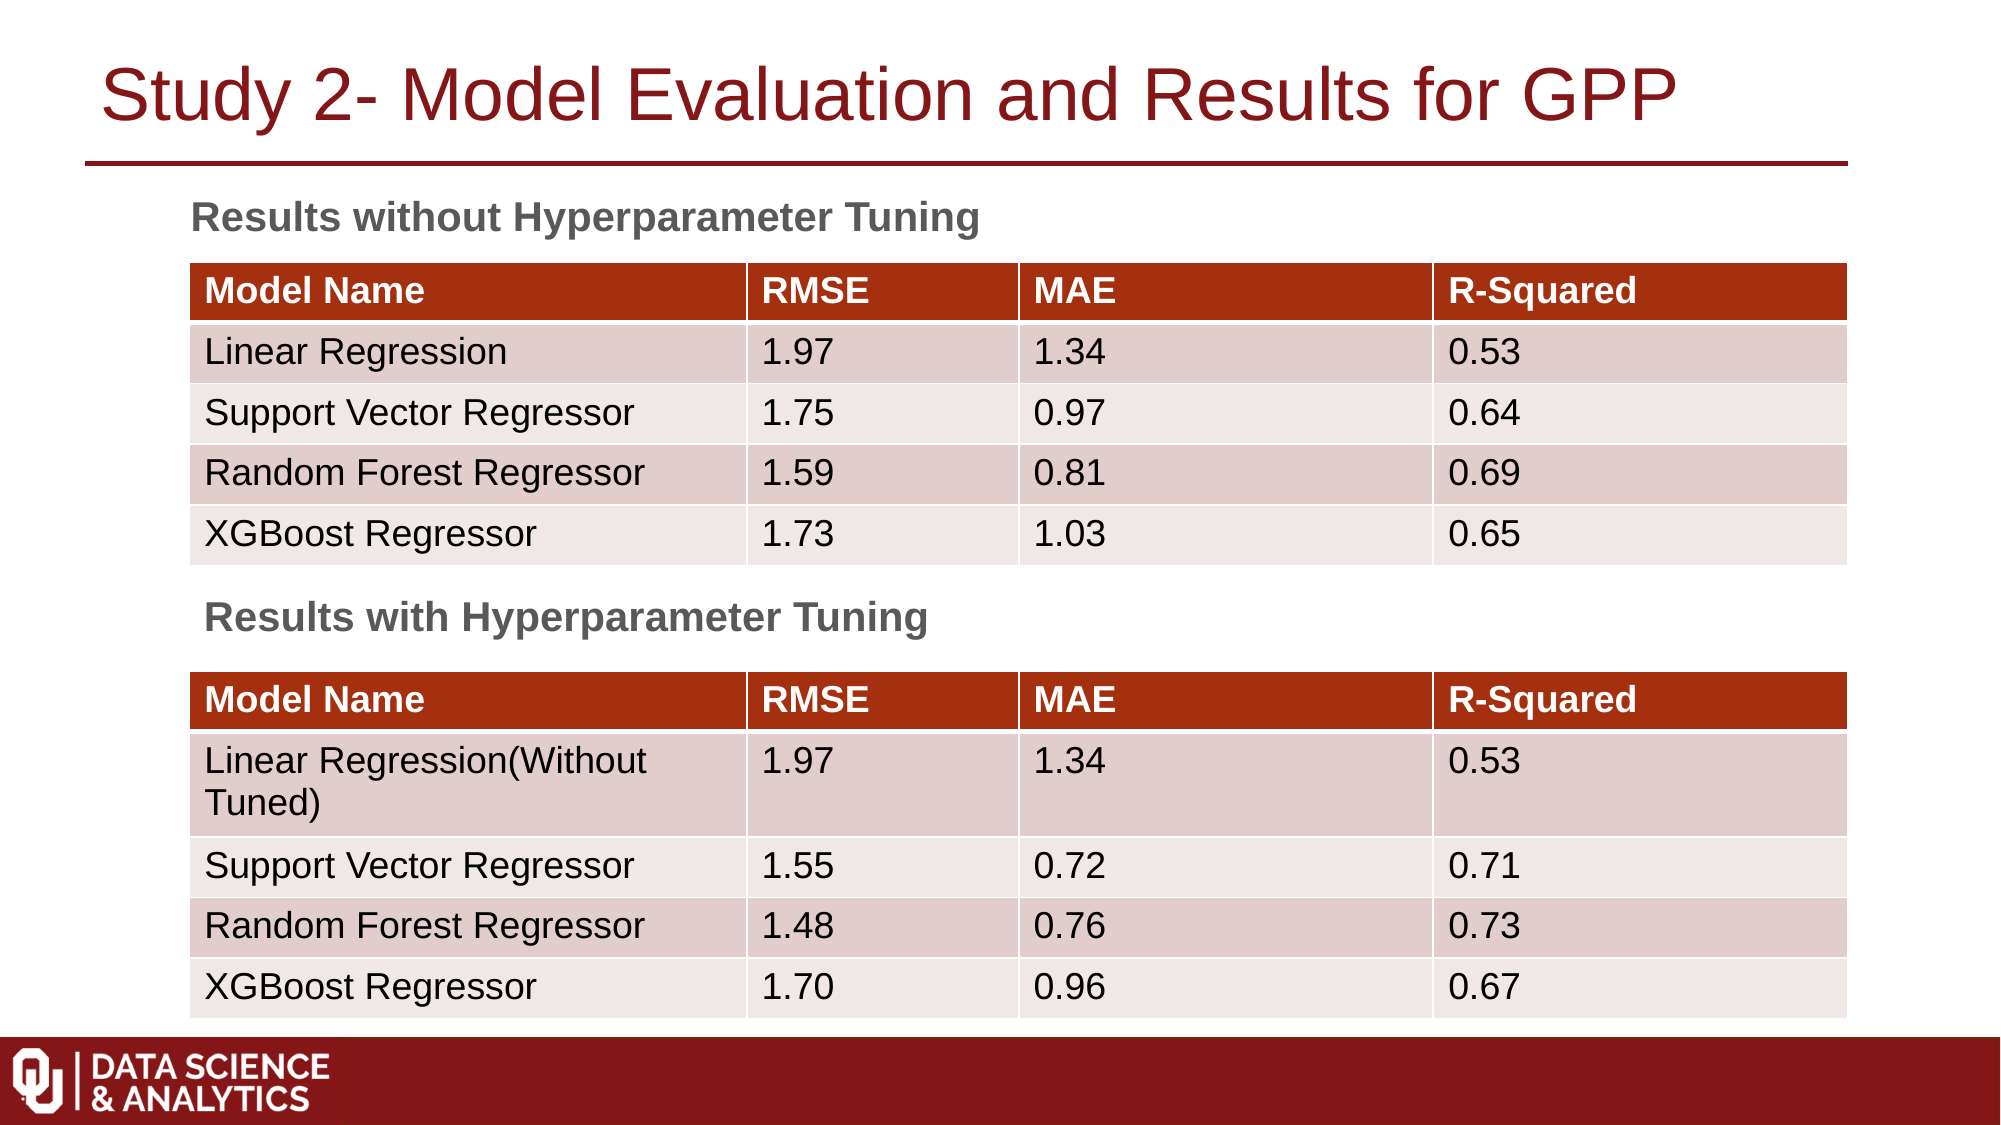

Study 2- Model Evaluation and Results for GPP
Results without Hyperparameter Tuning

| Model Name | RMSE | MAE | R-Squared |
| --- | --- | --- | --- |
| Linear Regression | 1.97 | 1.34 | 0.53 |
| Support Vector Regressor | 1.75 | 0.97 | 0.64 |
| Random Forest Regressor | 1.59 | 0.81 | 0.69 |
| XGBoost Regressor | 1.73 | 1.03 | 0.65 |
Results with Hyperparameter Tuning
| Model Name | RMSE | MAE | R-Squared |
| --- | --- | --- | --- |
| Linear Regression(Without Tuned) | 1.97 | 1.34 | 0.53 |
| Support Vector Regressor | 1.55 | 0.72 | 0.71 |
| Random Forest Regressor | 1.48 | 0.76 | 0.73 |
| XGBoost Regressor | 1.70 | 0.96 | 0.67 |